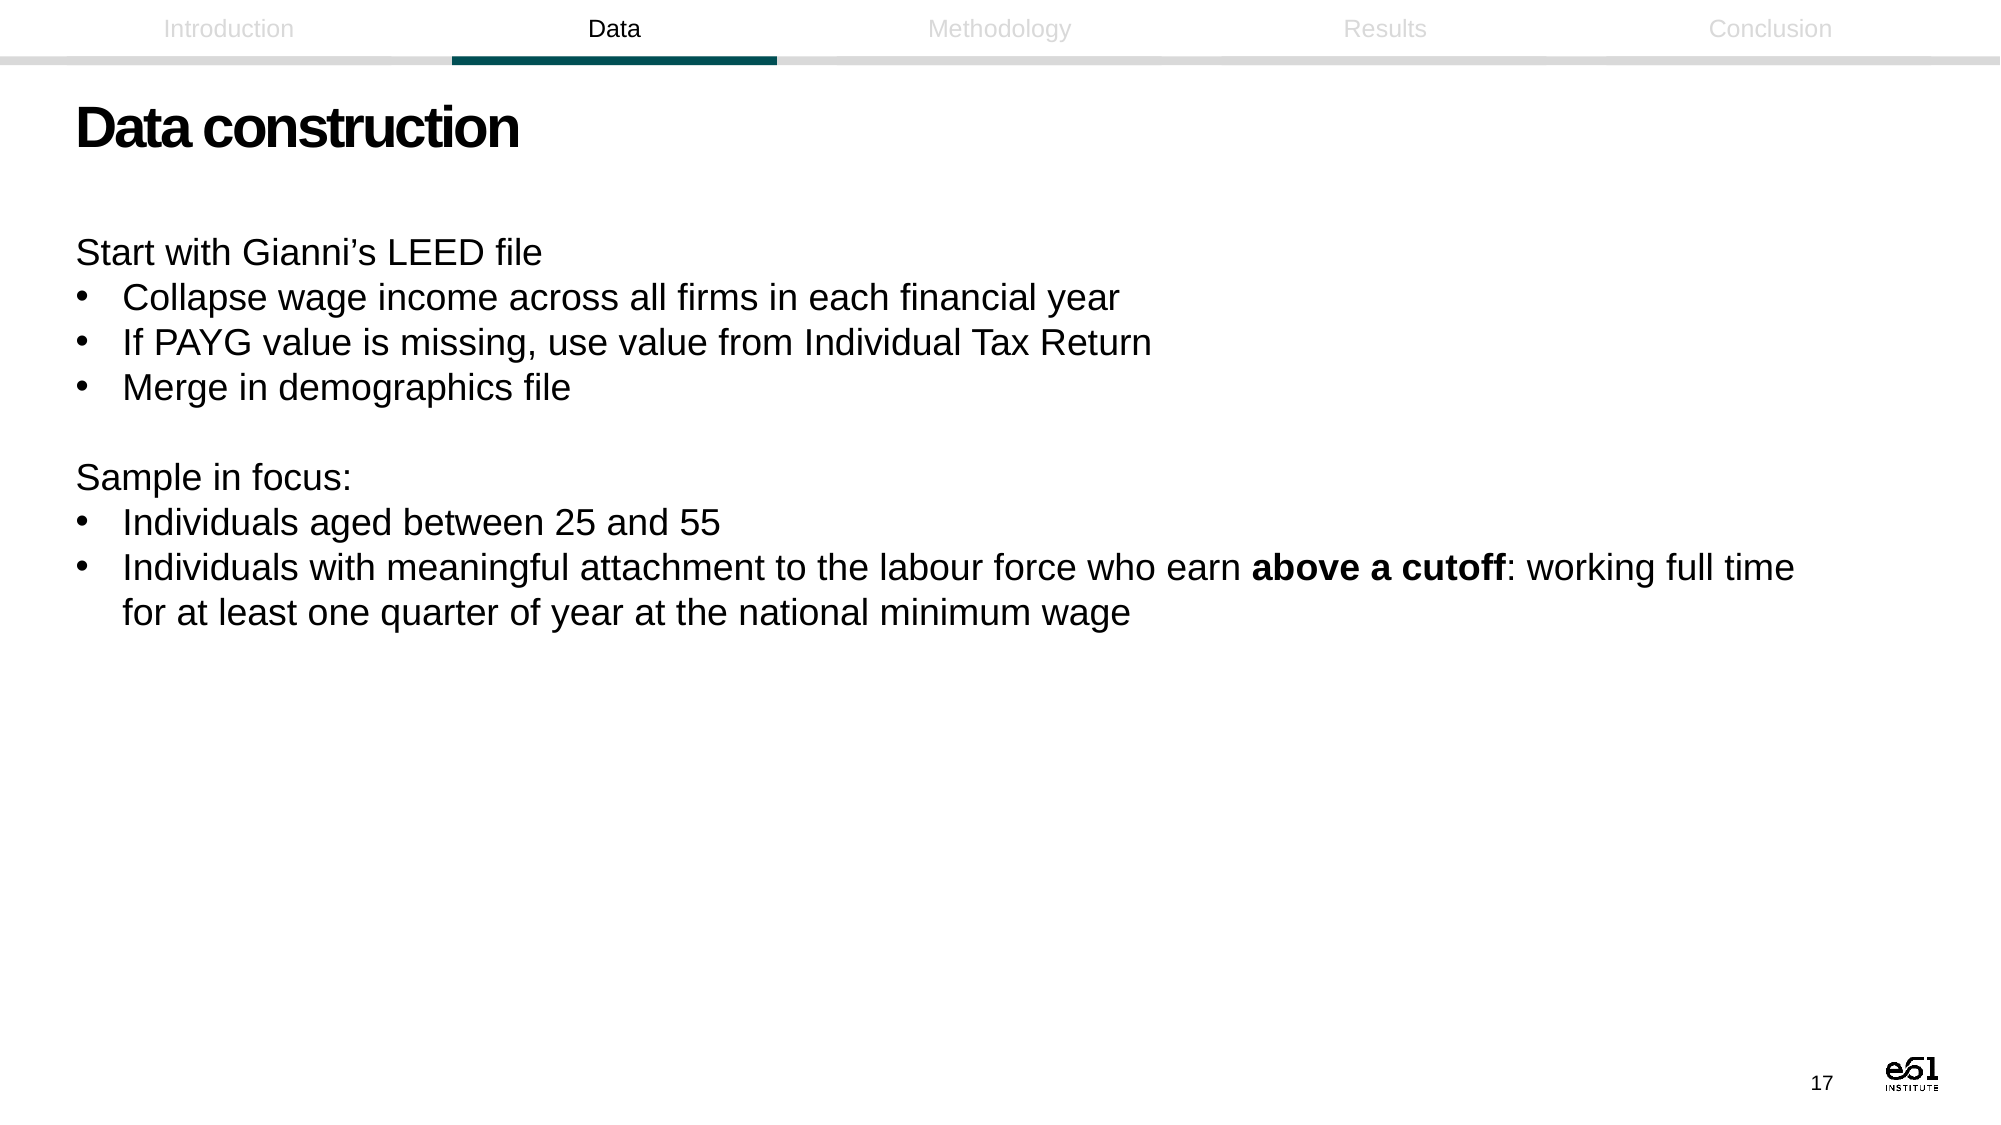

# Data construction
Start with Gianni’s LEED file
Collapse wage income across all firms in each financial year
If PAYG value is missing, use value from Individual Tax Return
Merge in demographics file

Sample in focus:
Individuals aged between 25 and 55
Individuals with meaningful attachment to the labour force who earn above a cutoff: working full time for at least one quarter of year at the national minimum wage

17